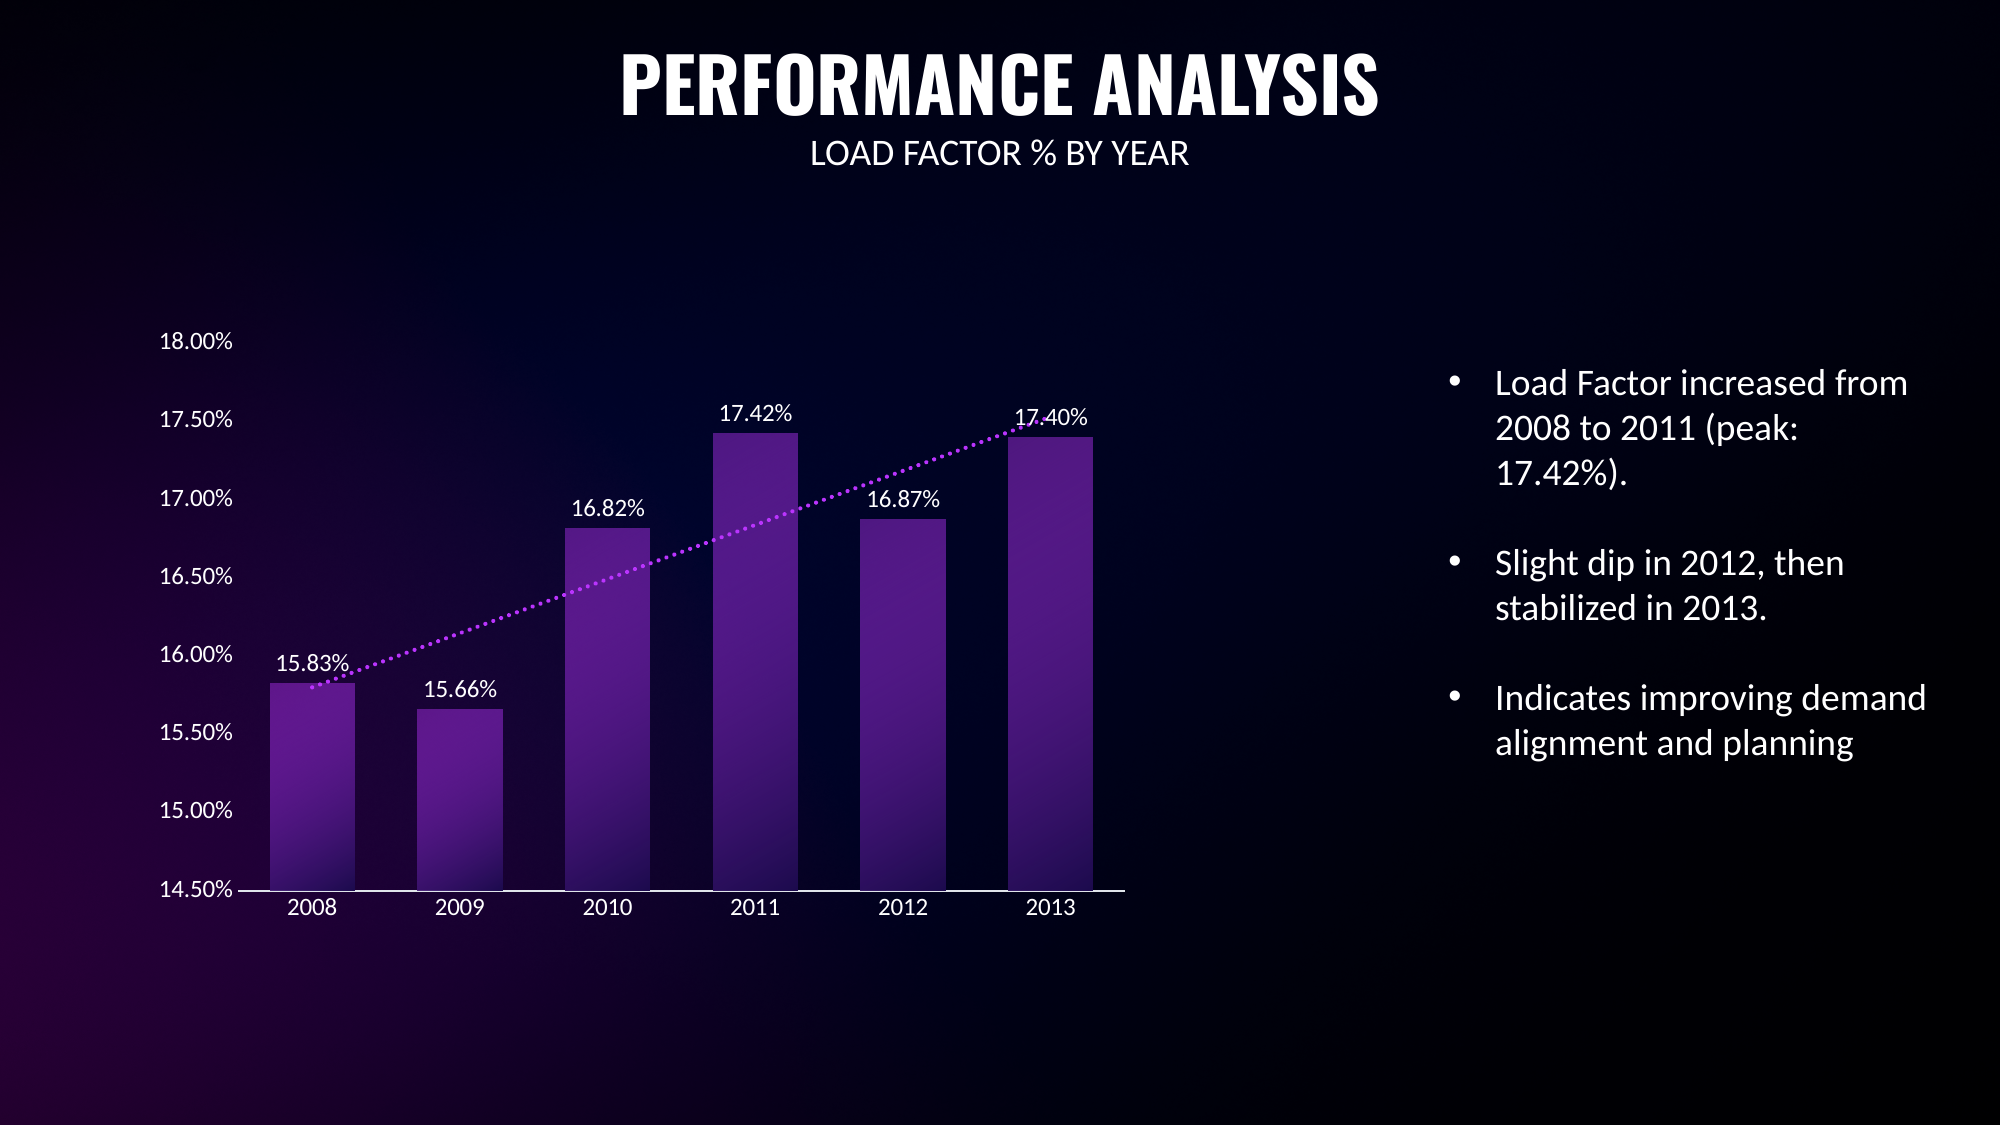

PERFORMANCE ANALYSIS
LOAD FACTOR % BY YEAR

### Chart

| Category | Total |
|---|---|
| 2008 | 0.15826311347947886 |
| 2009 | 0.15659387471388864 |
| 2010 | 0.16818878815898092 |
| 2011 | 0.17421883153189427 |
| 2012 | 0.1687334292085663 |
| 2013 | 0.174001962907191 |
Load Factor increased from 2008 to 2011 (peak: 17.42%).

Slight dip in 2012, then stabilized in 2013.

Indicates improving demand alignment and planning